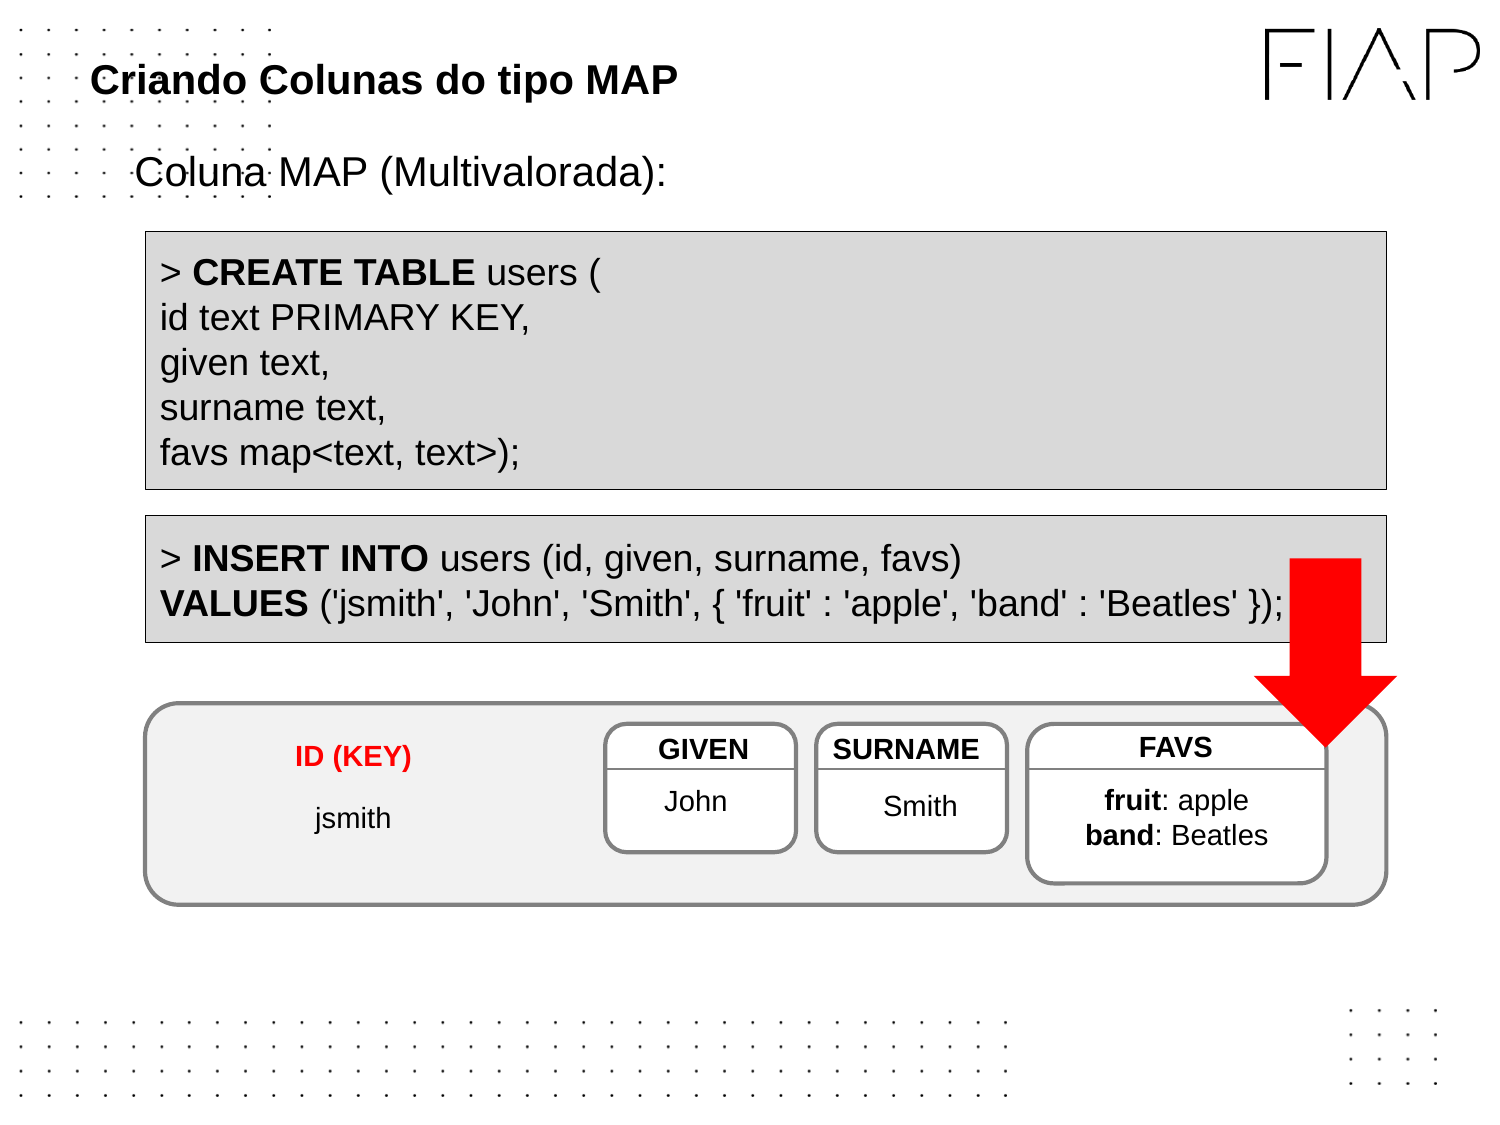

# Criando Colunas do tipo MAP
Coluna MAP (Multivalorada):

> CREATE TABLE users (
id text PRIMARY KEY,
given text,
surname text,
favs map<text, text>);
> INSERT INTO users (id, given, surname, favs)
VALUES ('jsmith', 'John', 'Smith', { 'fruit' : 'apple', 'band' : 'Beatles' });

FAVS
GIVEN

John
SURNAME

Smith

ID (KEY)
fruit: apple
band: Beatles
jsmith